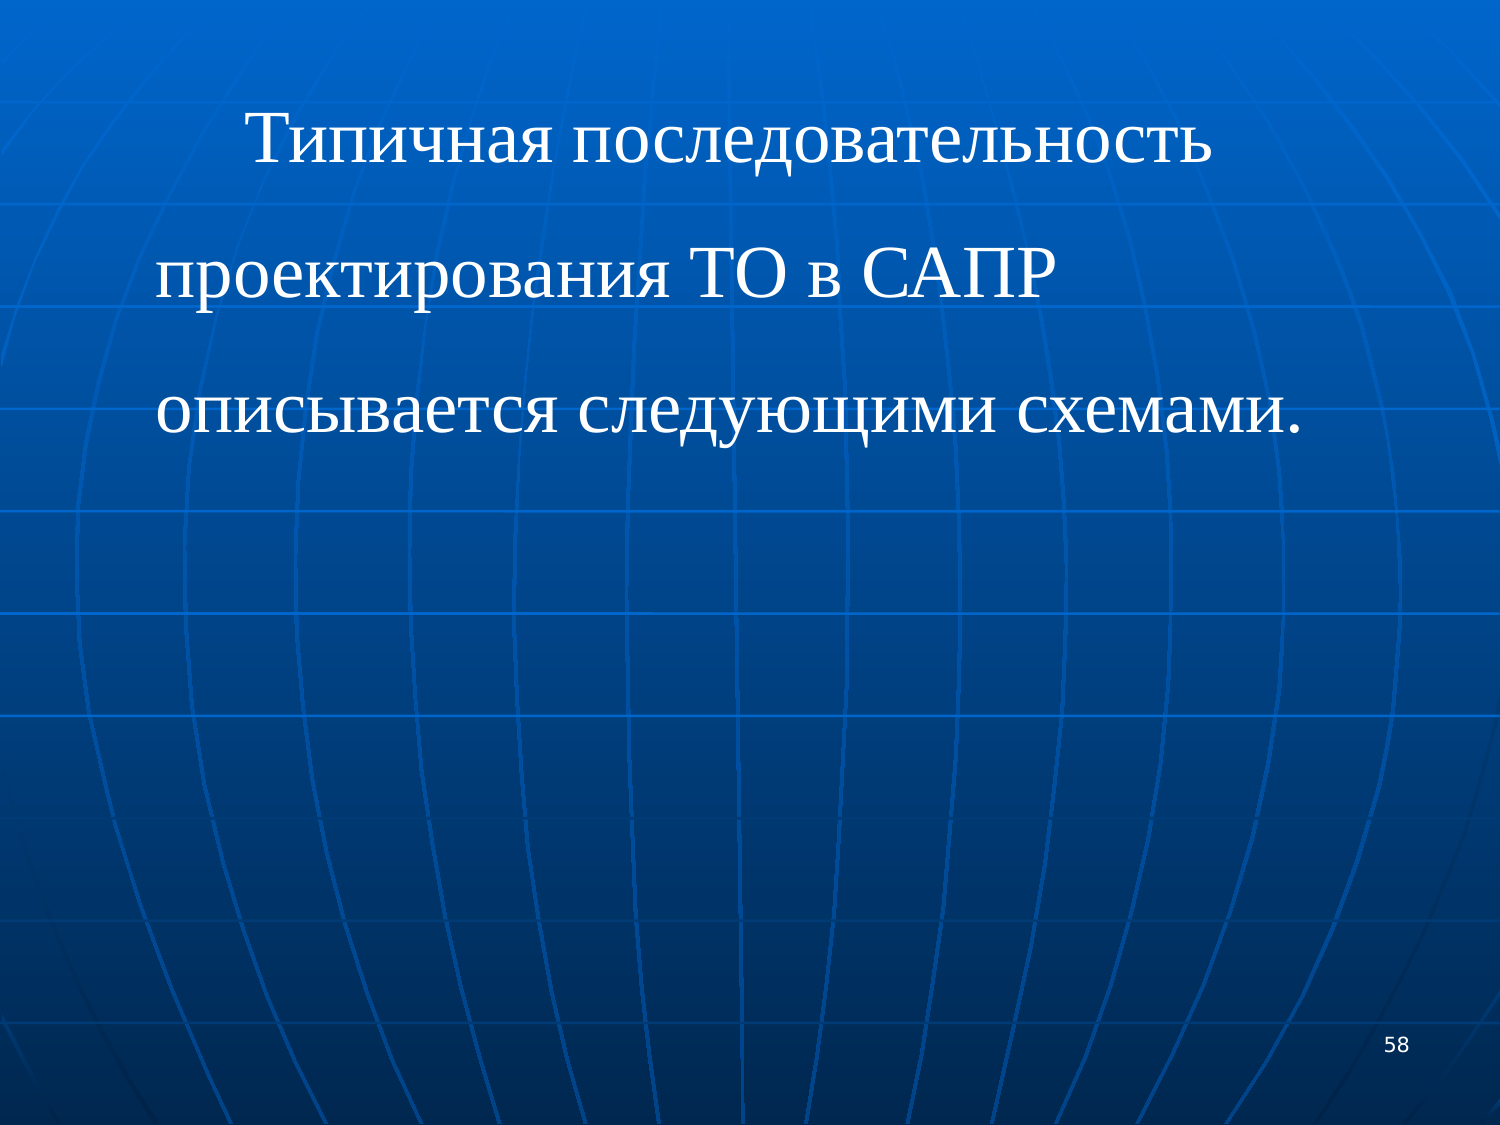

Типичная последовательность проектирования ТО в САПР описывается следующими схемами.

58